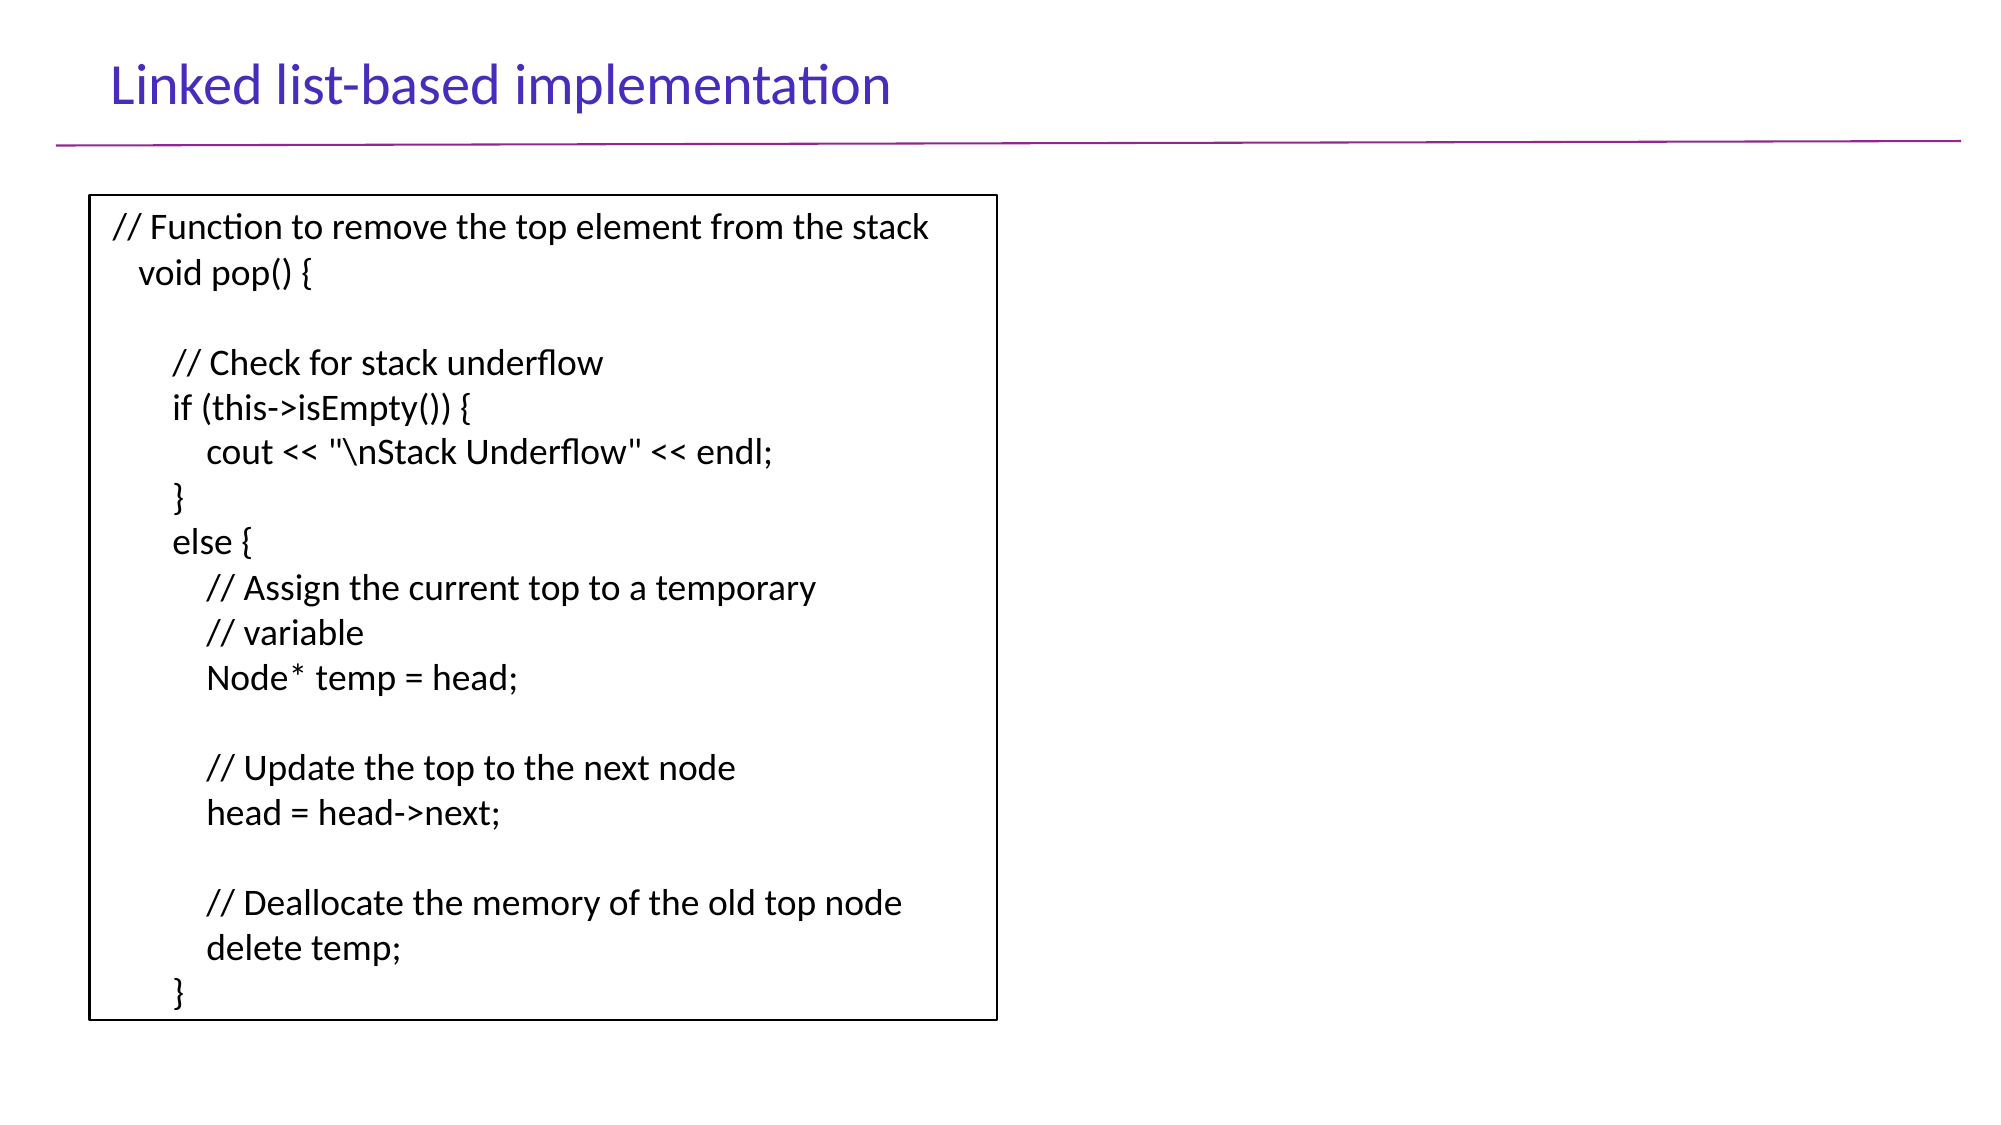

Linked list-based implementation
 // Function to remove the top element from the stack
    void pop() {

        // Check for stack underflow
        if (this->isEmpty()) {
            cout << "\nStack Underflow" << endl;
        }
        else {
            // Assign the current top to a temporary
            // variable
            Node* temp = head;

            // Update the top to the next node
            head = head->next;

            // Deallocate the memory of the old top node
            delete temp;
        }
16